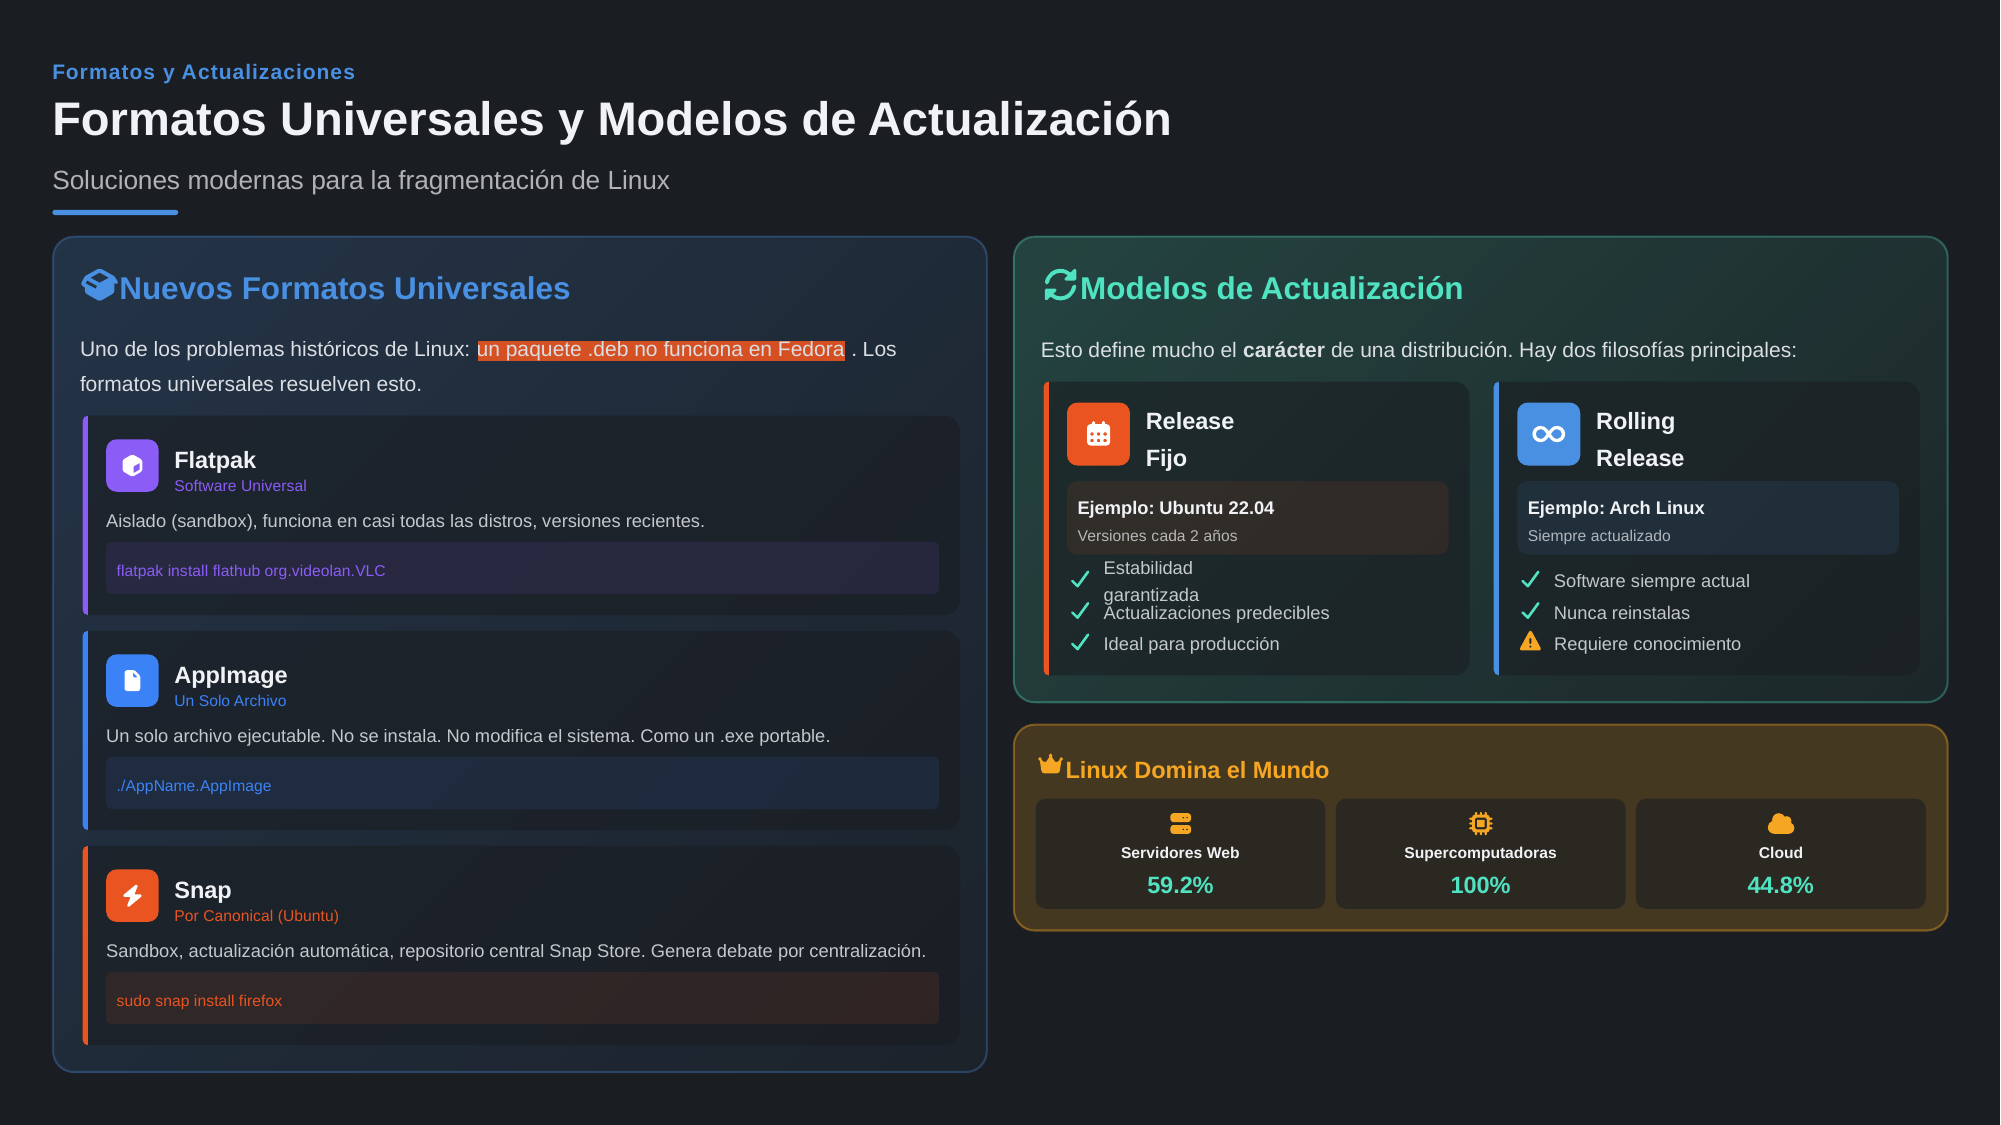

Formatos y Actualizaciones
Formatos Universales y Modelos de Actualización
Soluciones modernas para la fragmentación de Linux

Nuevos Formatos Universales
Modelos de Actualización

Uno de los problemas históricos de Linux: un paquete .deb no funciona en Fedora . Los formatos universales resuelven esto.
Esto define mucho el carácter de una distribución. Hay dos filosofías principales:

Release Fijo
Rolling Release

Flatpak

Software Universal

Ejemplo: Ubuntu 22.04
Ejemplo: Arch Linux
Aislado (sandbox), funciona en casi todas las distros, versiones recientes.
Versiones cada 2 años
Siempre actualizado

flatpak install flathub org.videolan.VLC
Estabilidad garantizada
Software siempre actual

Actualizaciones predecibles
Nunca reinstalas

Ideal para producción
Requiere conocimiento

AppImage

Un Solo Archivo
Un solo archivo ejecutable. No se instala. No modifica el sistema. Como un .exe portable.

Linux Domina el Mundo

./AppName.AppImage

Servidores Web
Supercomputadoras
Cloud

59.2%
100%
44.8%
Snap

Por Canonical (Ubuntu)
Sandbox, actualización automática, repositorio central Snap Store. Genera debate por centralización.

sudo snap install firefox